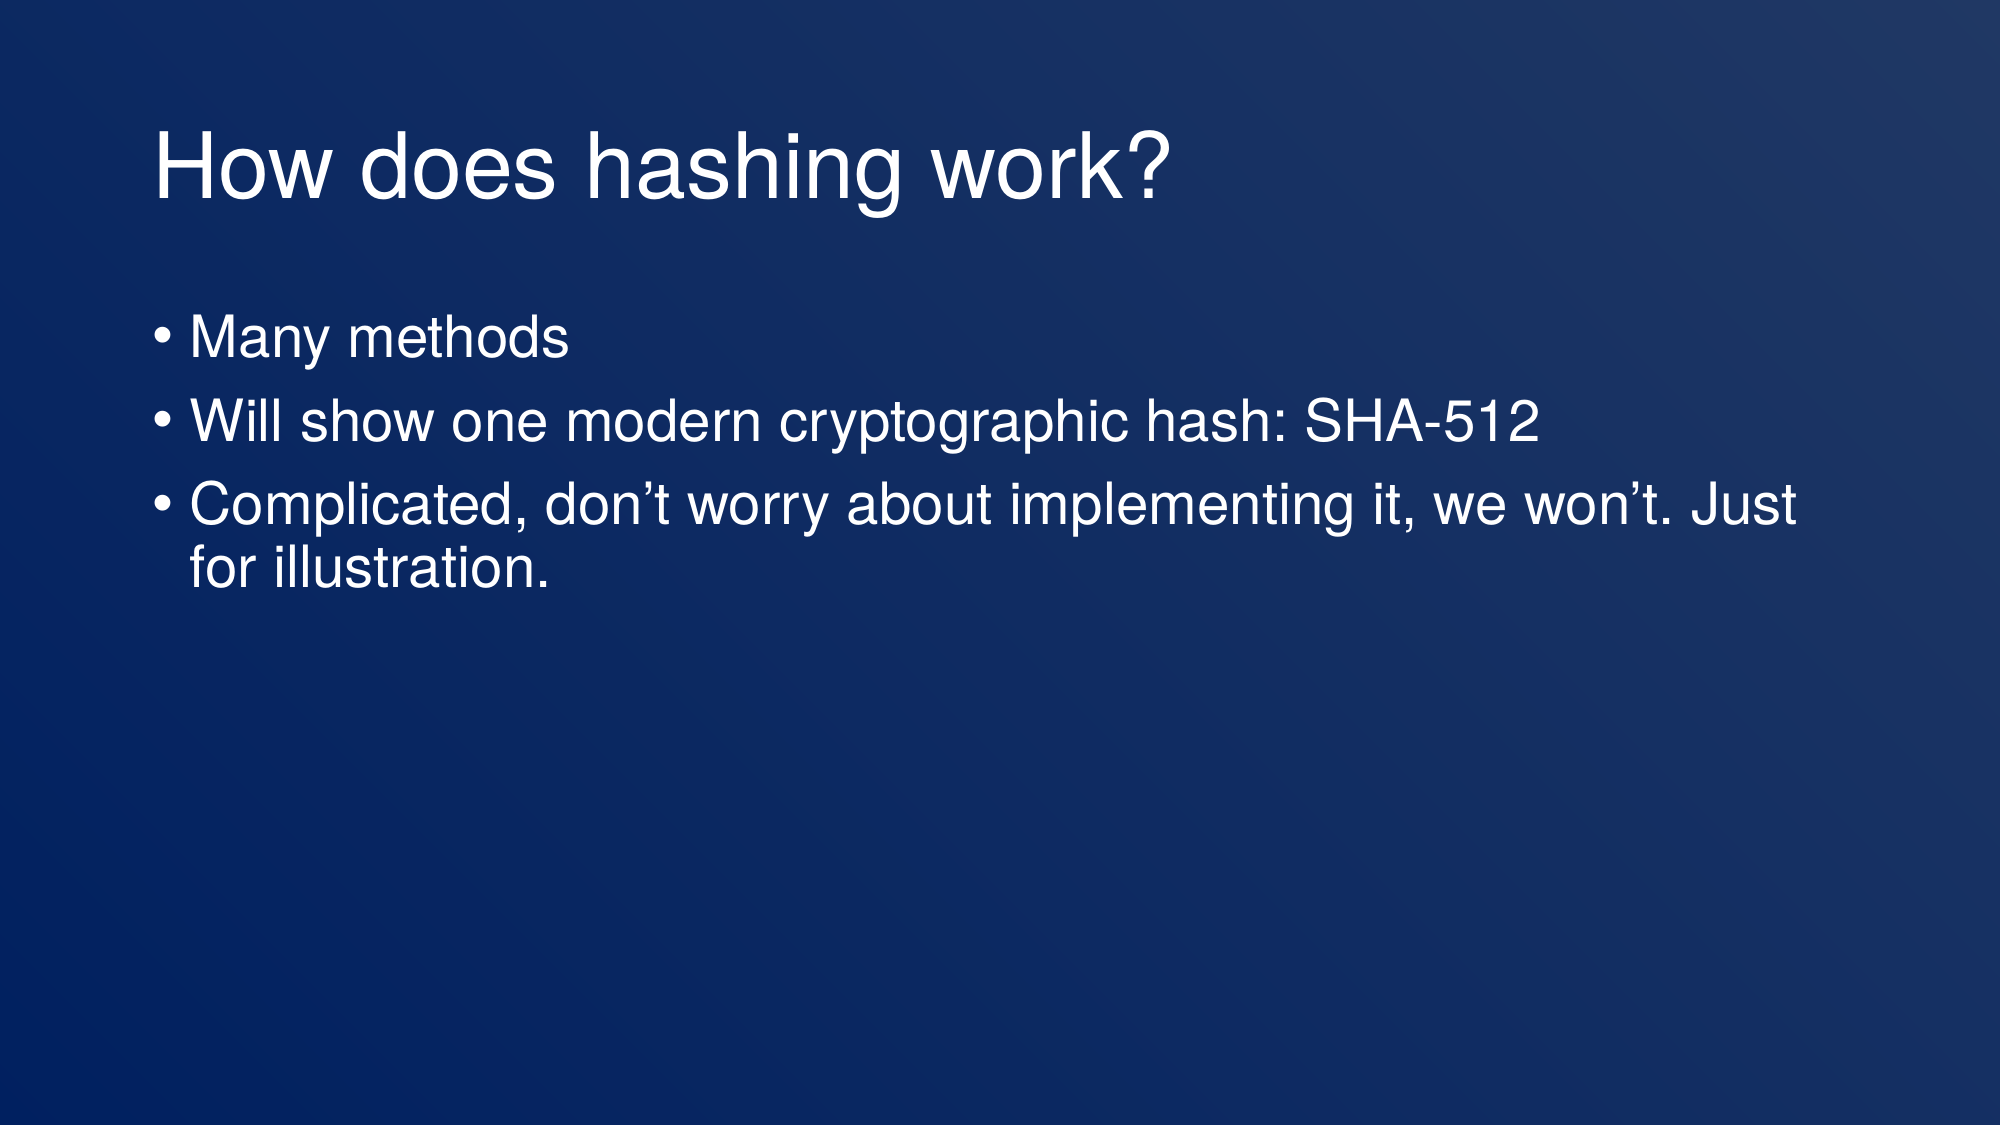

# How does hashing work?
Many methods
Will show one modern cryptographic hash: SHA-512
Complicated, don’t worry about implementing it, we won’t. Just for illustration.